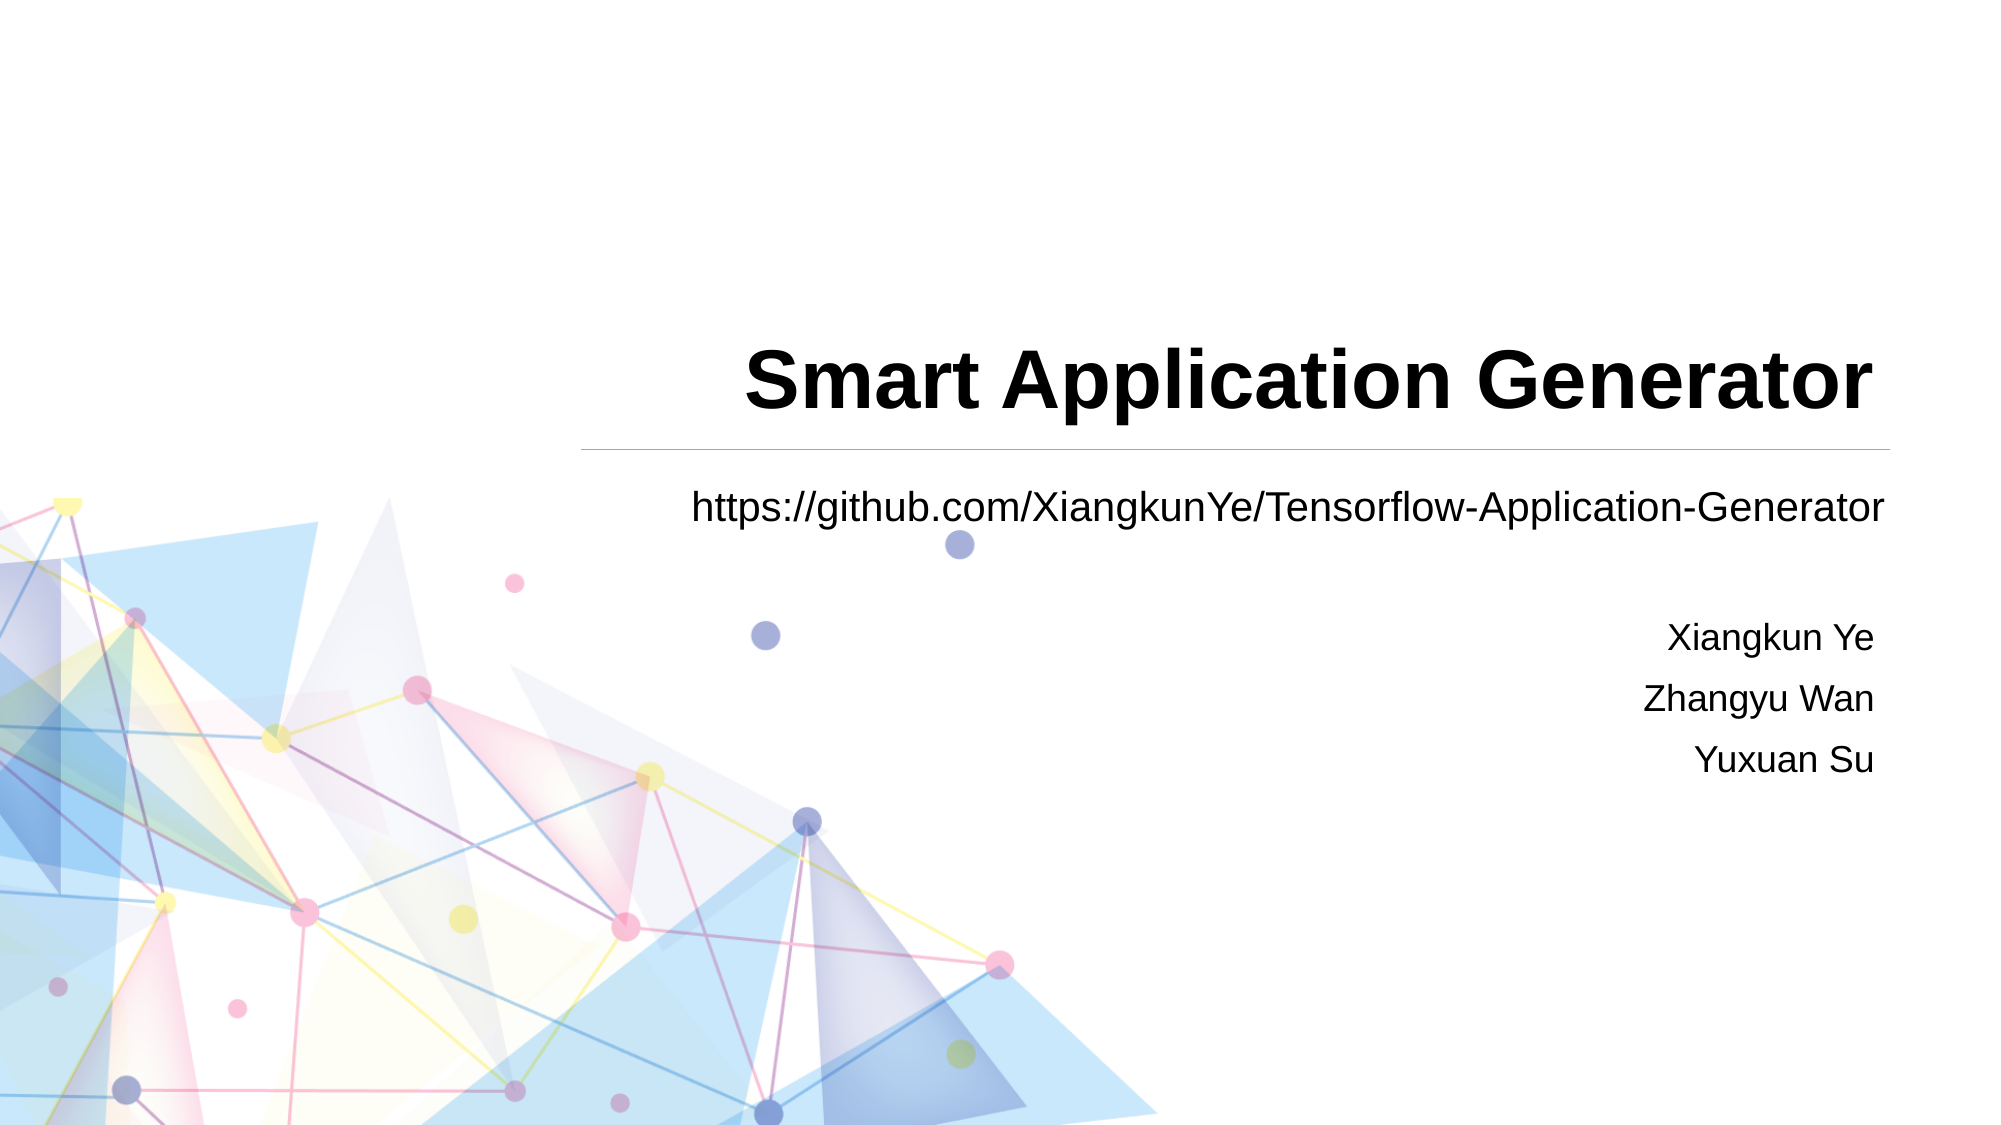

# Smart Application Generator
https://github.com/XiangkunYe/Tensorflow-Application-Generator
Xiangkun Ye
Zhangyu Wan
Yuxuan Su